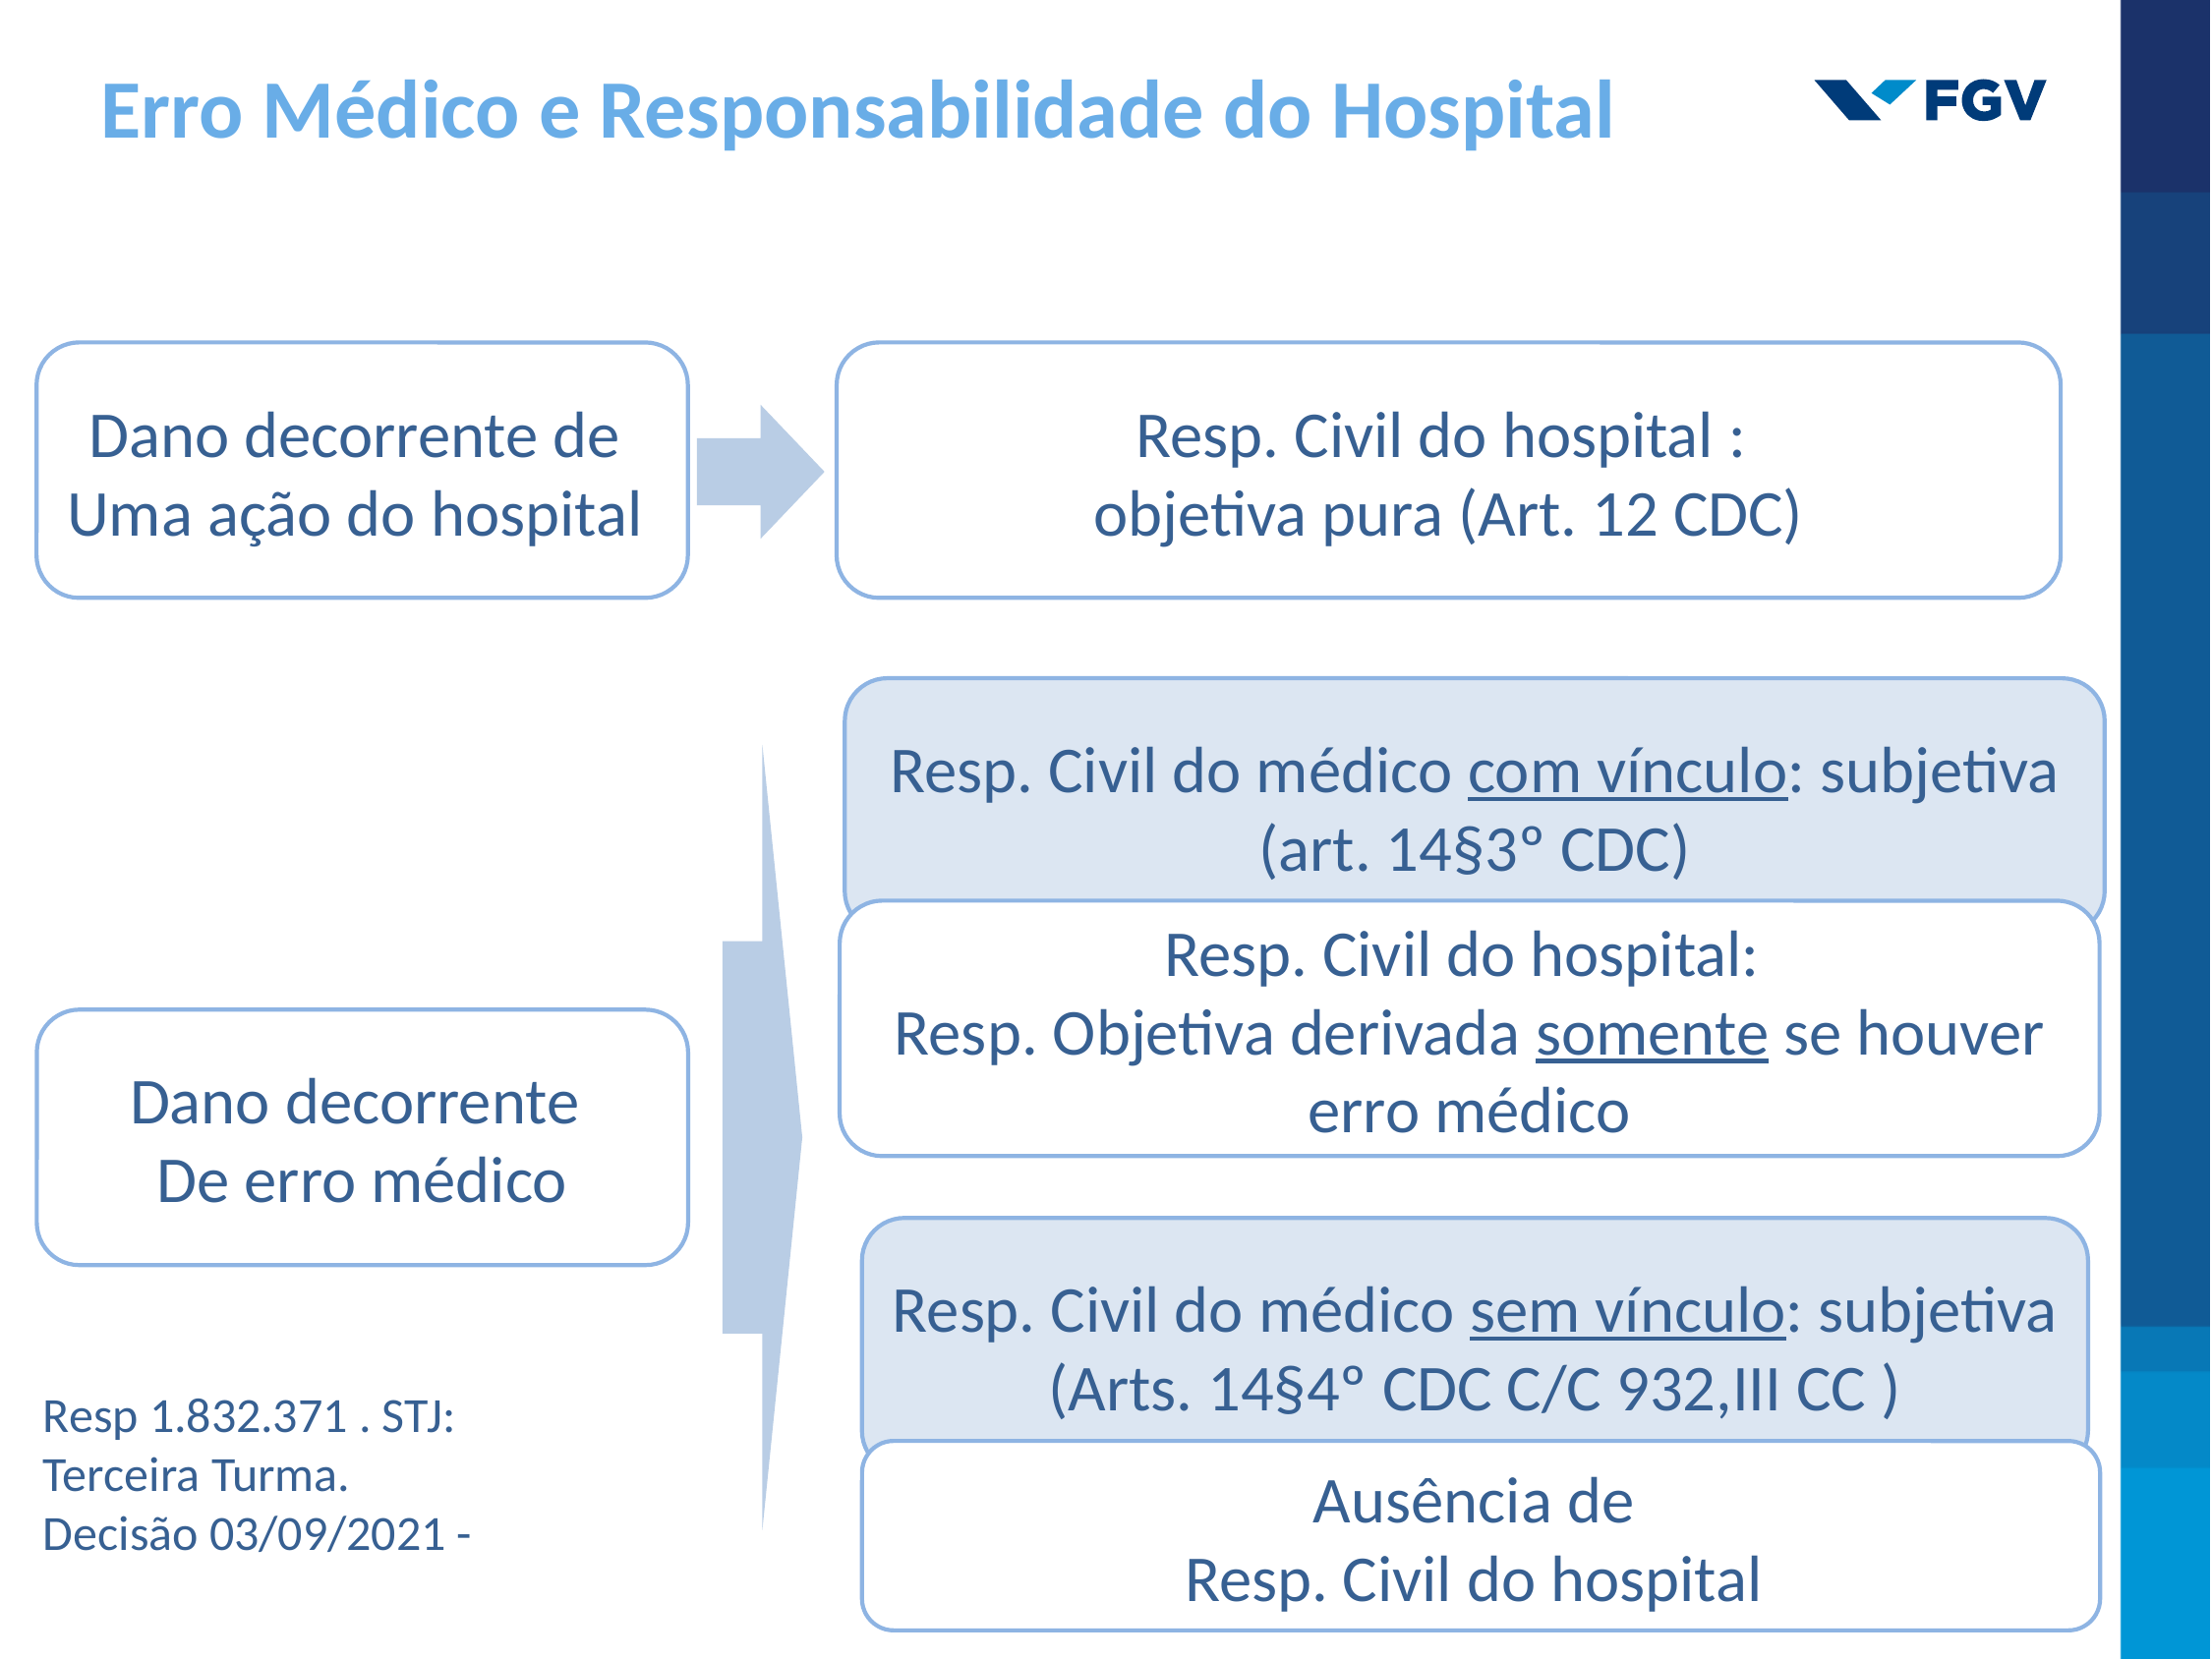

Erro Médico e Responsabilidade do Hospital
Dano decorrente de
Uma ação do hospital
Resp. Civil do hospital :
objetiva pura (Art. 12 CDC)

Resp. Civil do médico com vínculo: subjetiva (art. 14§3º CDC)

Resp. Civil do hospital:
Resp. Objetiva derivada somente se houver erro médico
Dano decorrente
De erro médico
Resp. Civil do médico sem vínculo: subjetiva (Arts. 14§4º CDC C/C 932,III CC )
Resp 1.832.371 . STJ:
Terceira Turma.
Decisão 03/09/2021 -
Ausência de
Resp. Civil do hospital